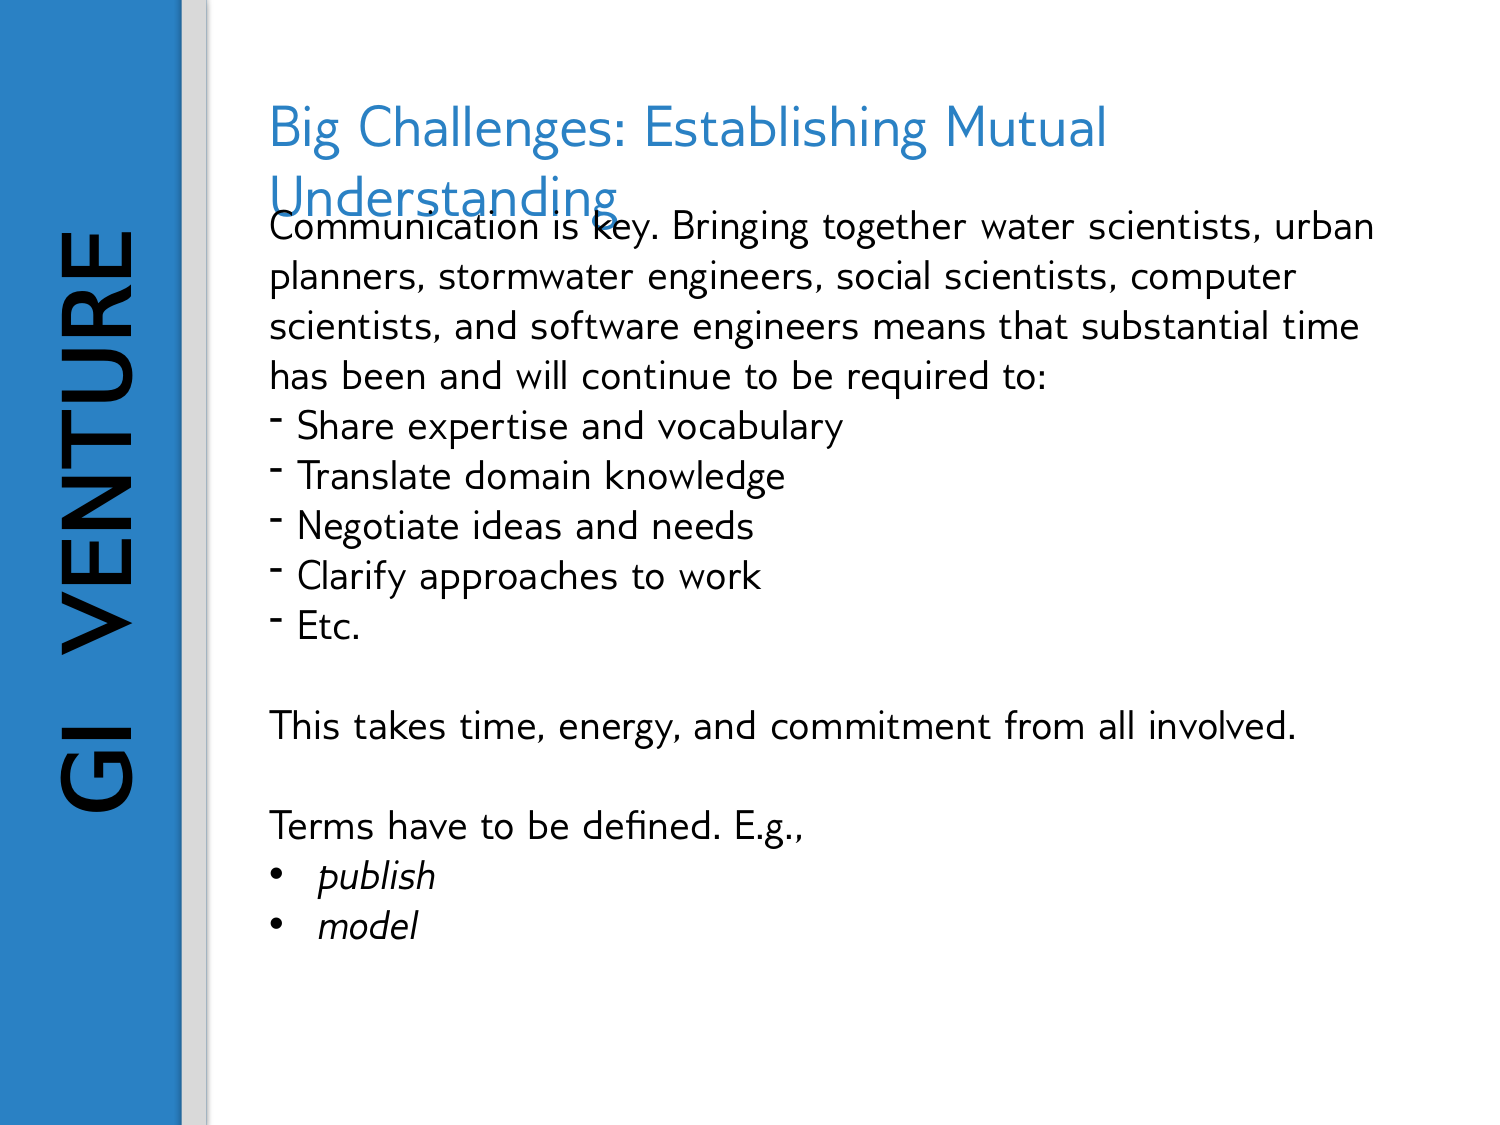

Big Challenges: Establishing Mutual Understanding

Communication is key. Bringing together water scientists, urban planners, stormwater engineers, social scientists, computer scientists, and software engineers means that substantial time has been and will continue to be required to:
Share expertise and vocabulary
Translate domain knowledge
Negotiate ideas and needs
Clarify approaches to work
Etc.

This takes time, energy, and commitment from all involved.

Terms have to be defined. E.g.,
publish
model

GI  VENTURE